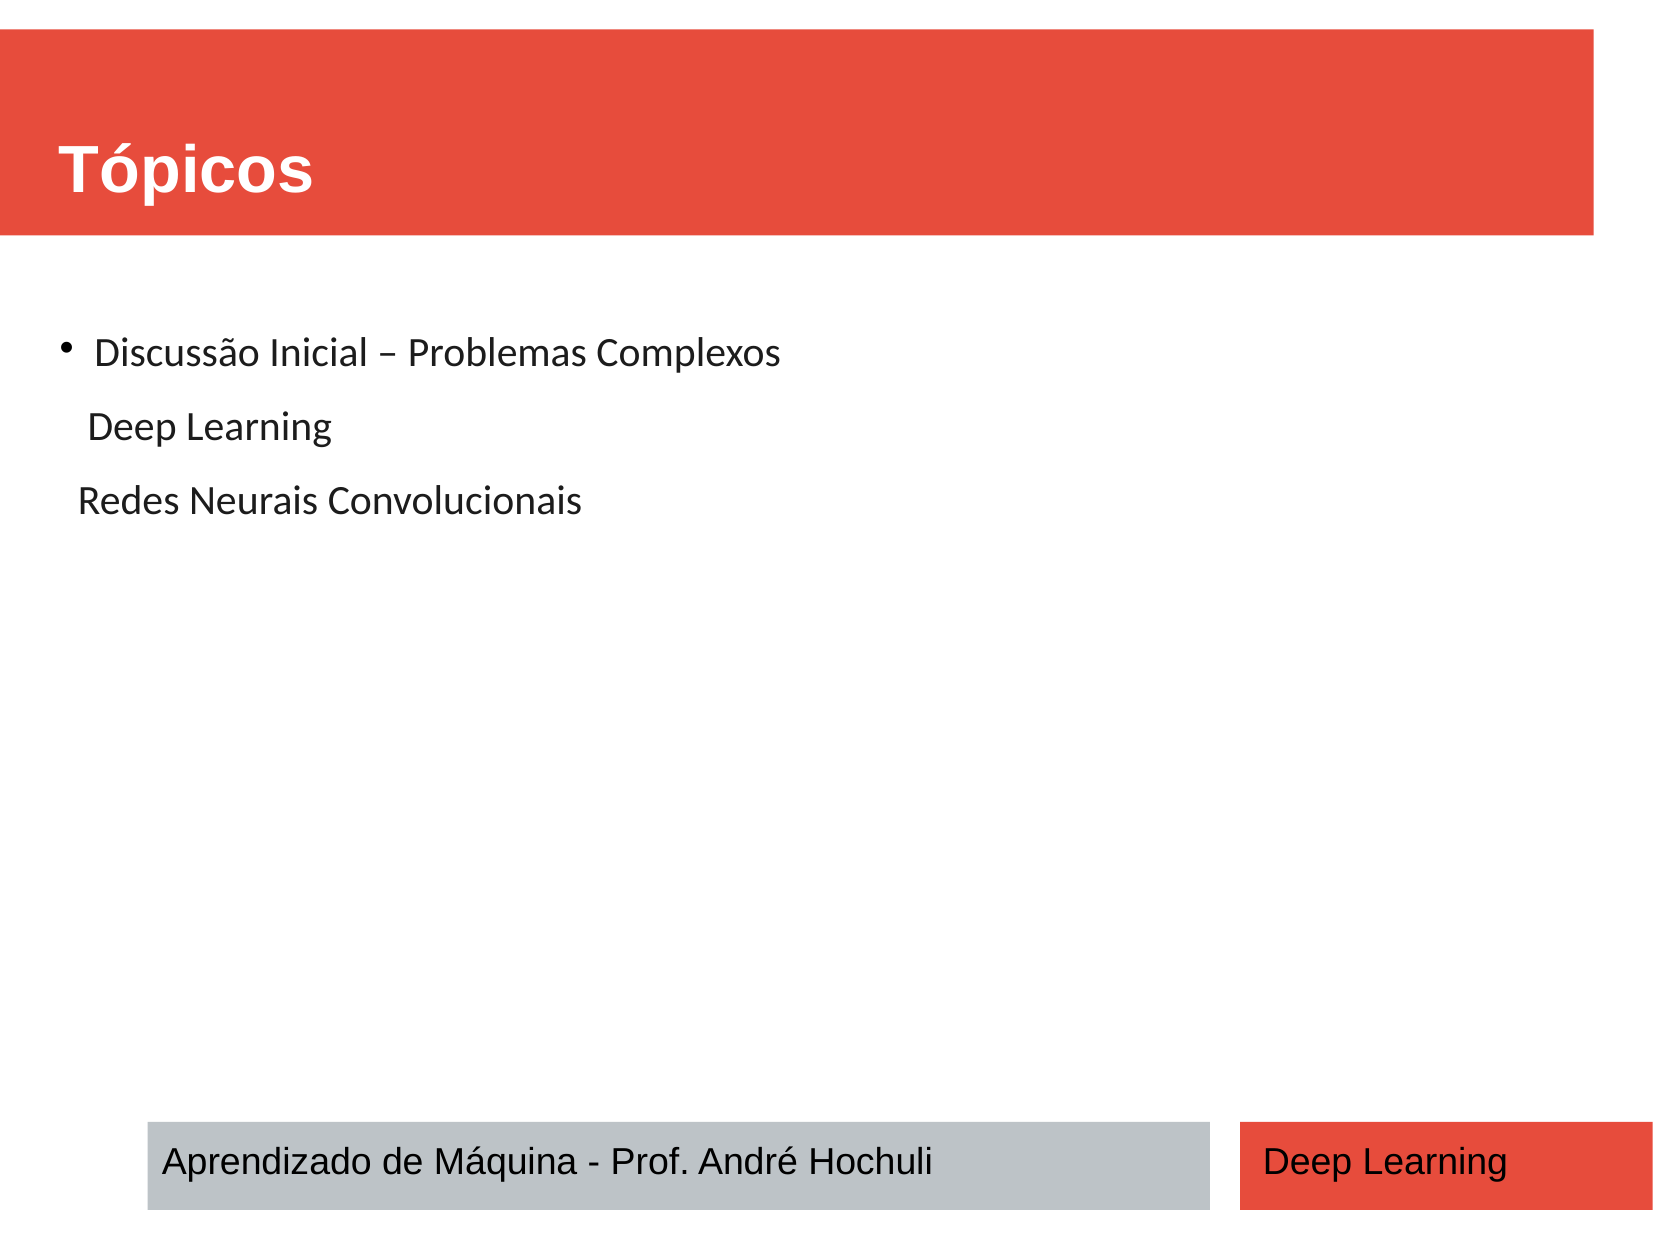

Tópicos
Discussão Inicial – Problemas Complexos
   Deep Learning
  Redes Neurais Convolucionais
Aprendizado de Máquina - Prof. André Hochuli
Deep Learning